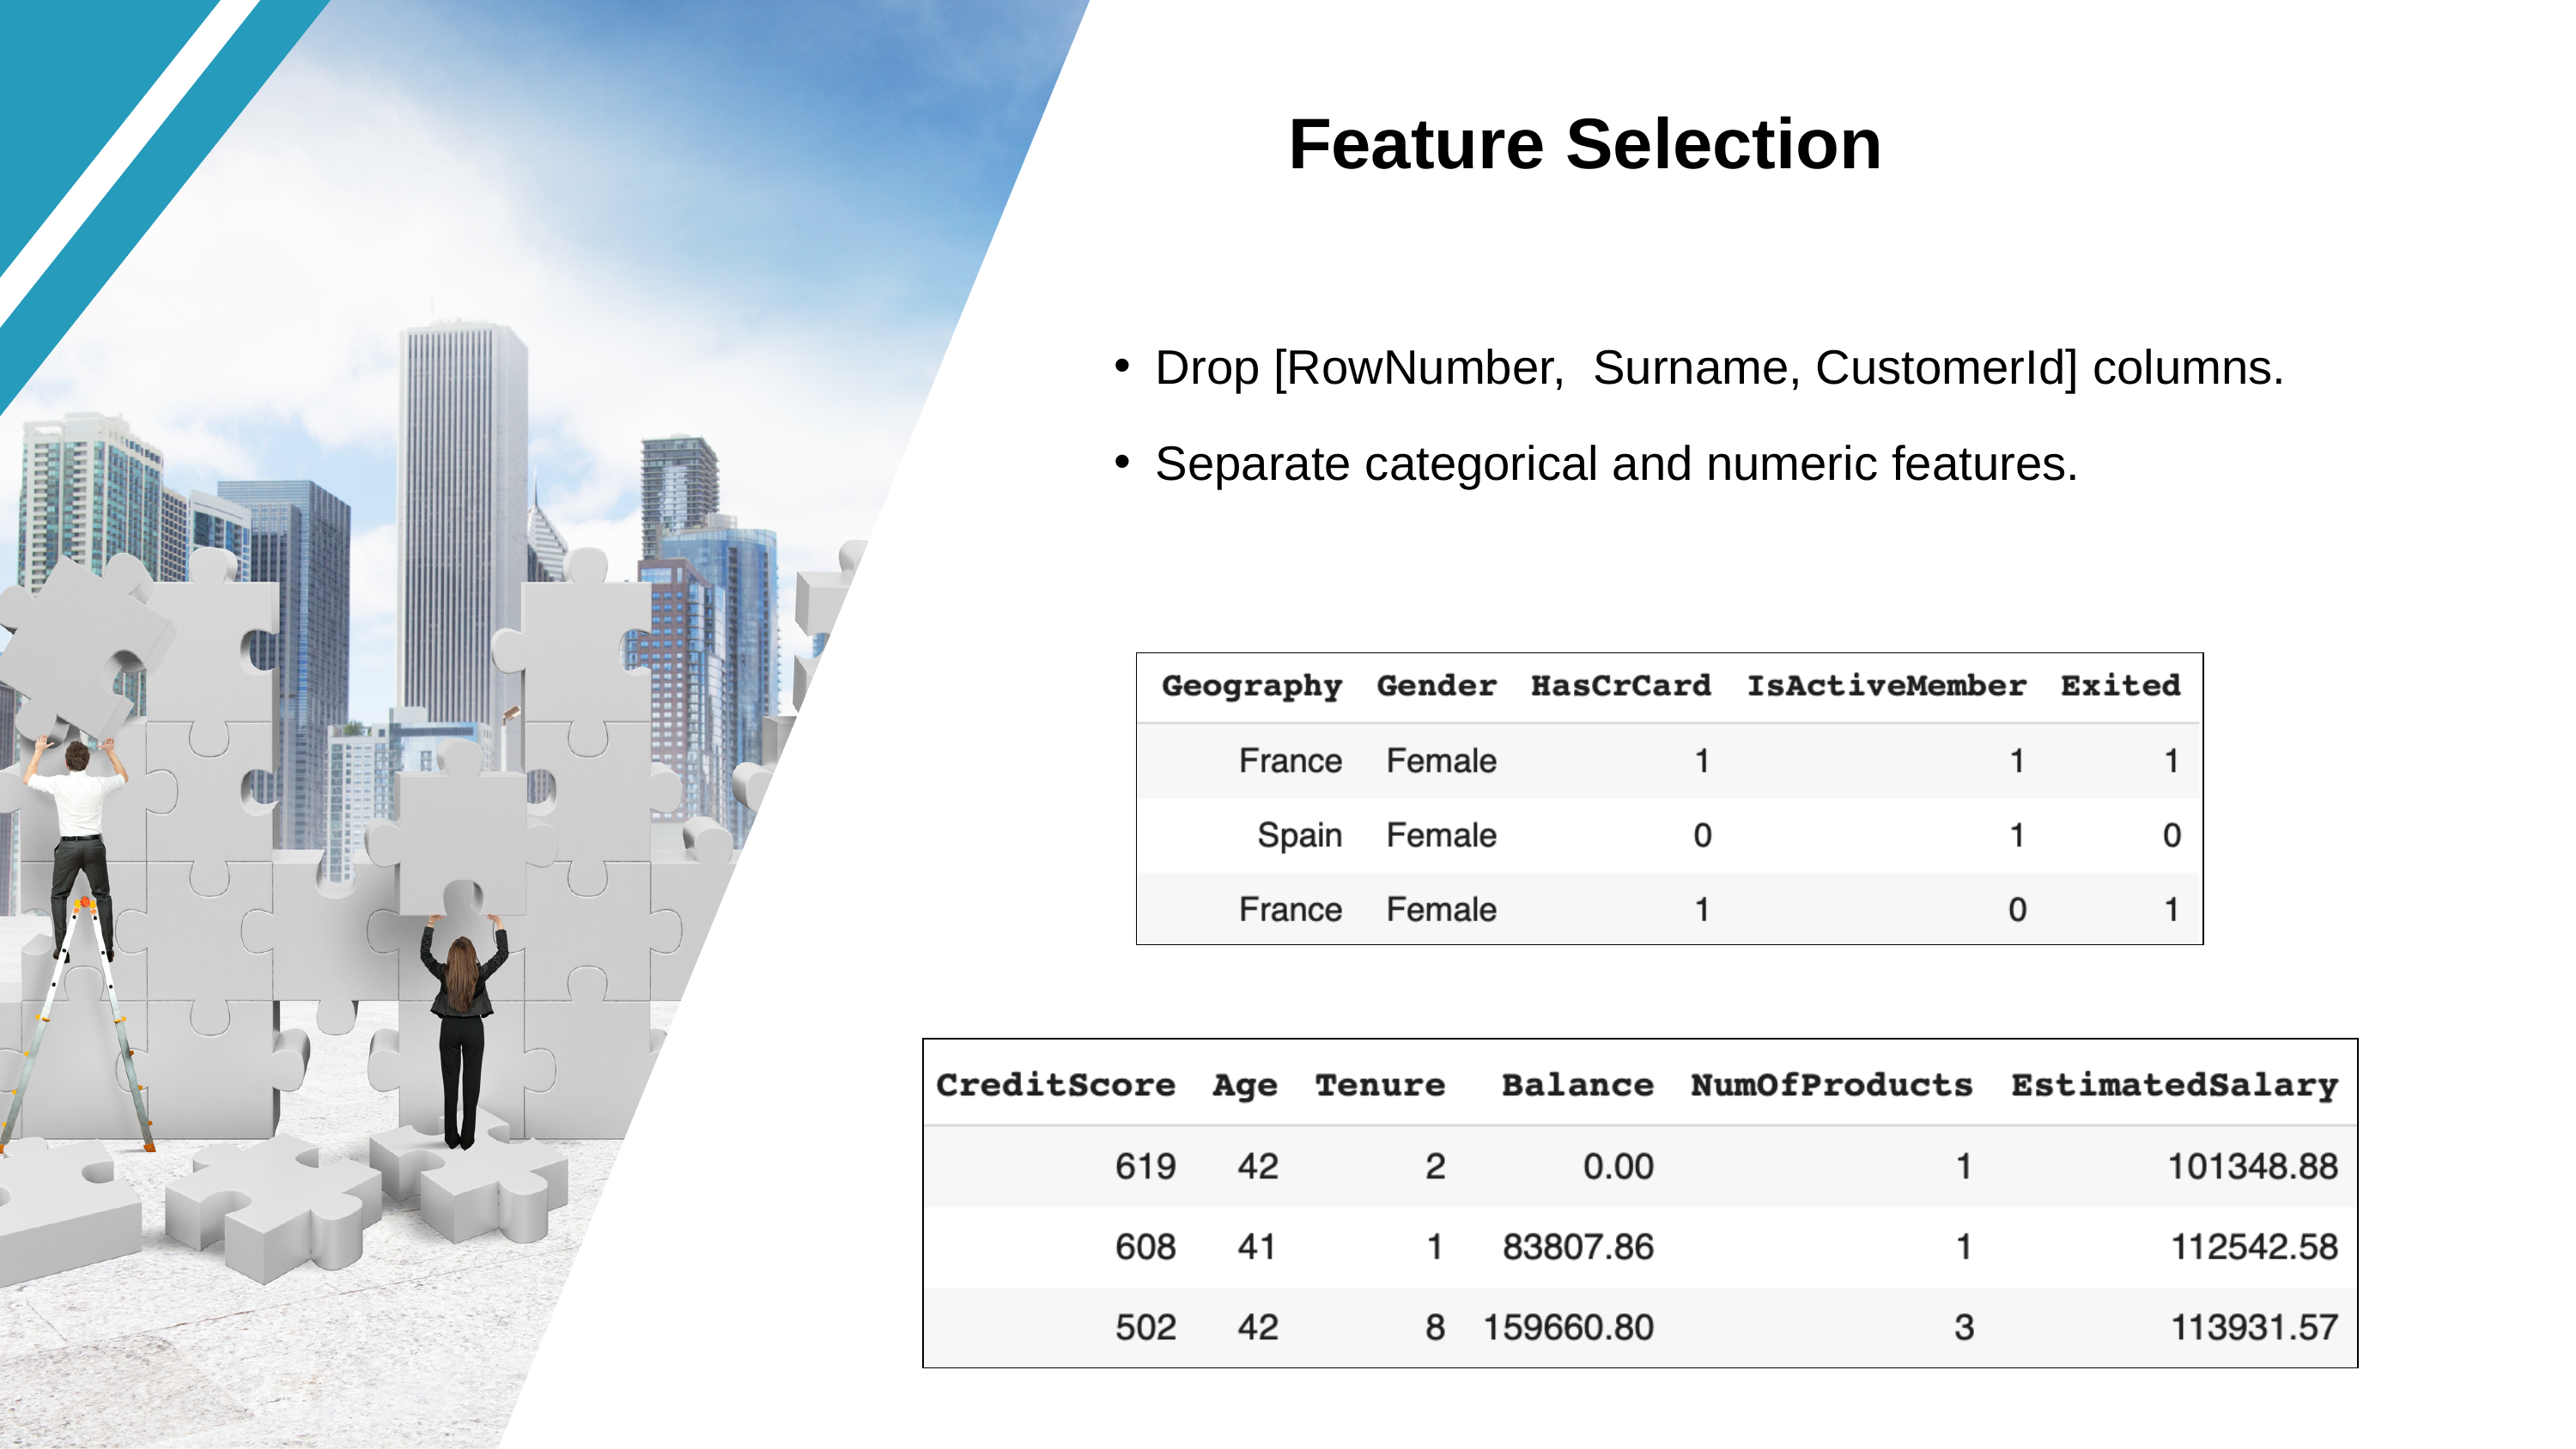

Feature Selection
Drop [RowNumber,  Surname, CustomerId] columns.
Separate categorical and numeric features.